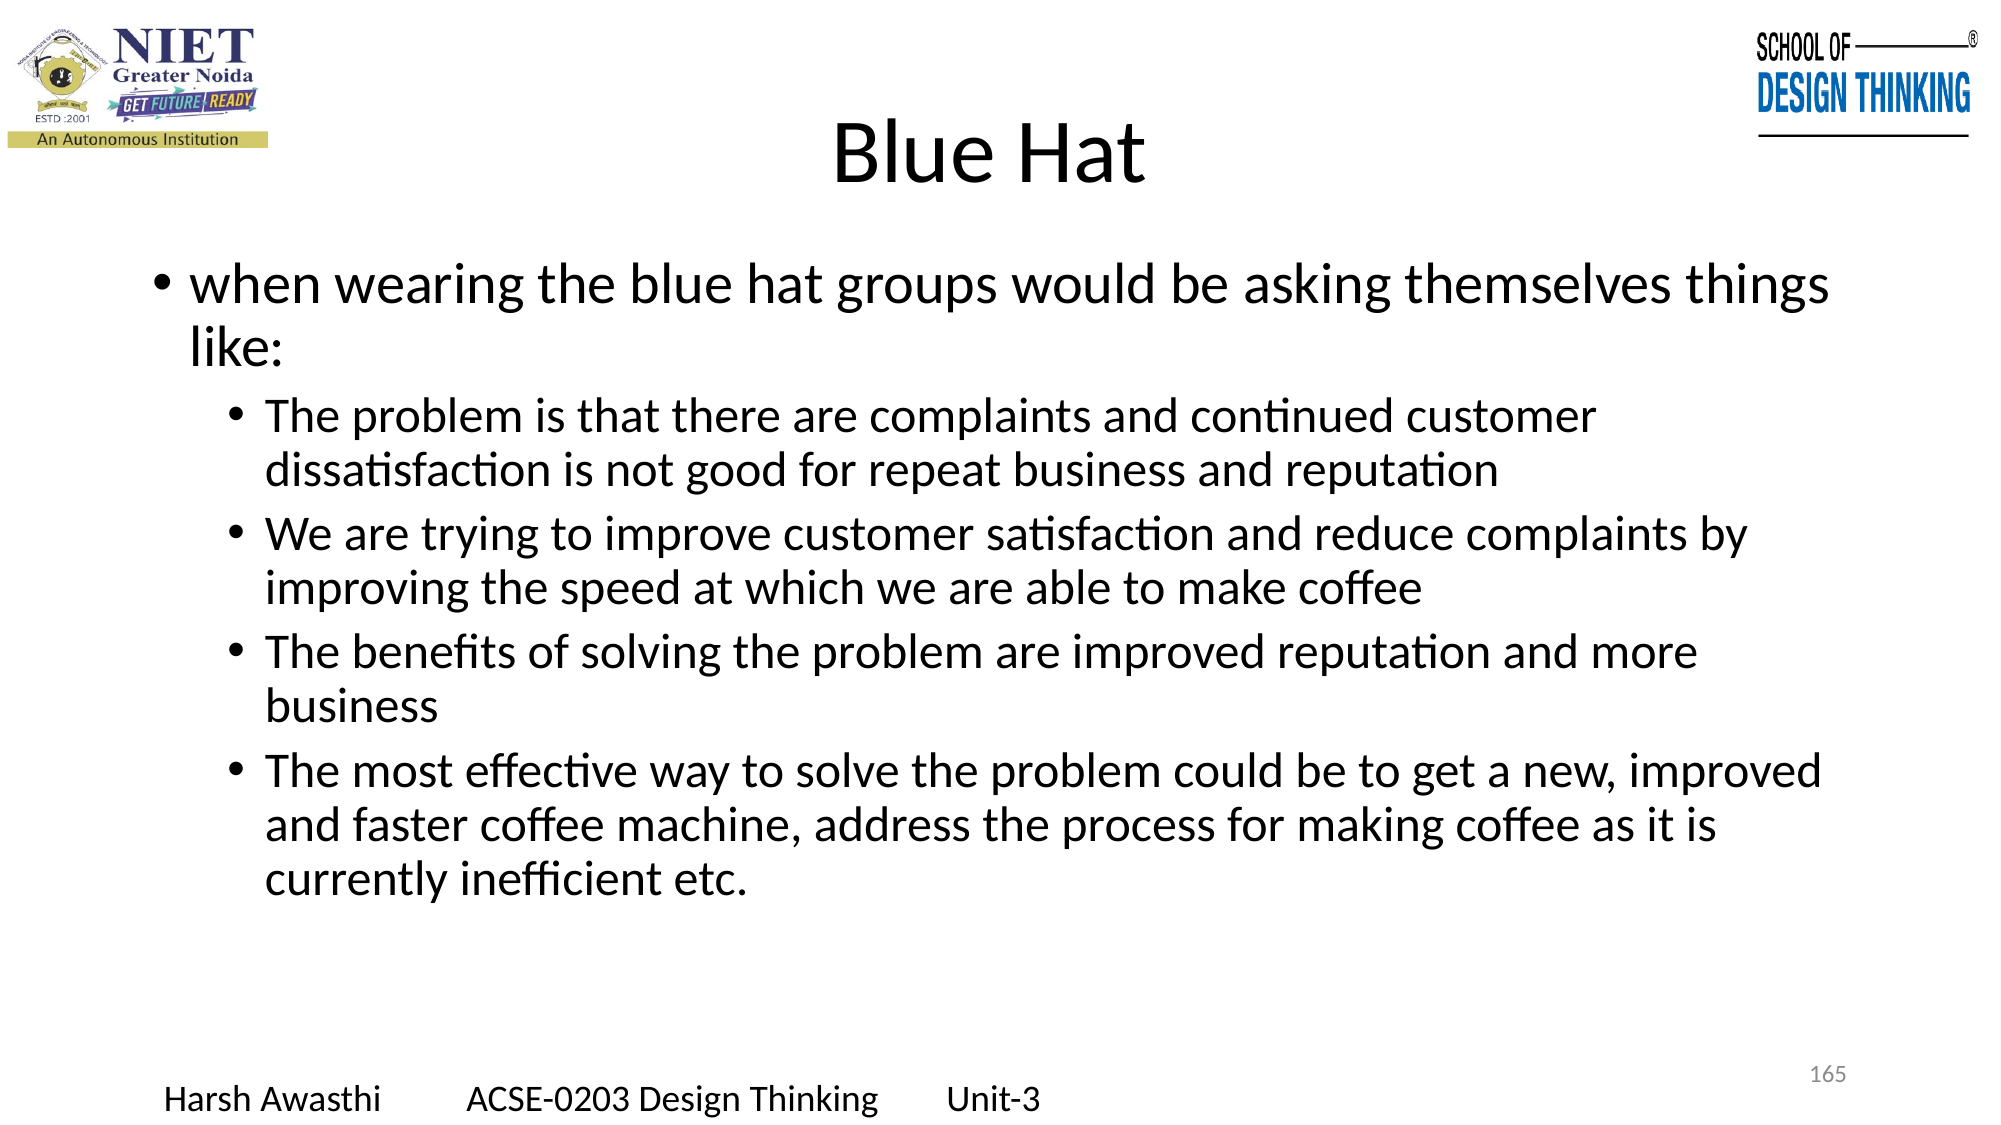

# Blue Hat
when wearing the blue hat groups would be asking themselves things like:
The problem is that there are complaints and continued customer dissatisfaction is not good for repeat business and reputation
We are trying to improve customer satisfaction and reduce complaints by improving the speed at which we are able to make coffee
The benefits of solving the problem are improved reputation and more business
The most effective way to solve the problem could be to get a new, improved and faster coffee machine, address the process for making coffee as it is currently inefficient etc.
165
Harsh Awasthi          ACSE-0203 Design Thinking        Unit-3